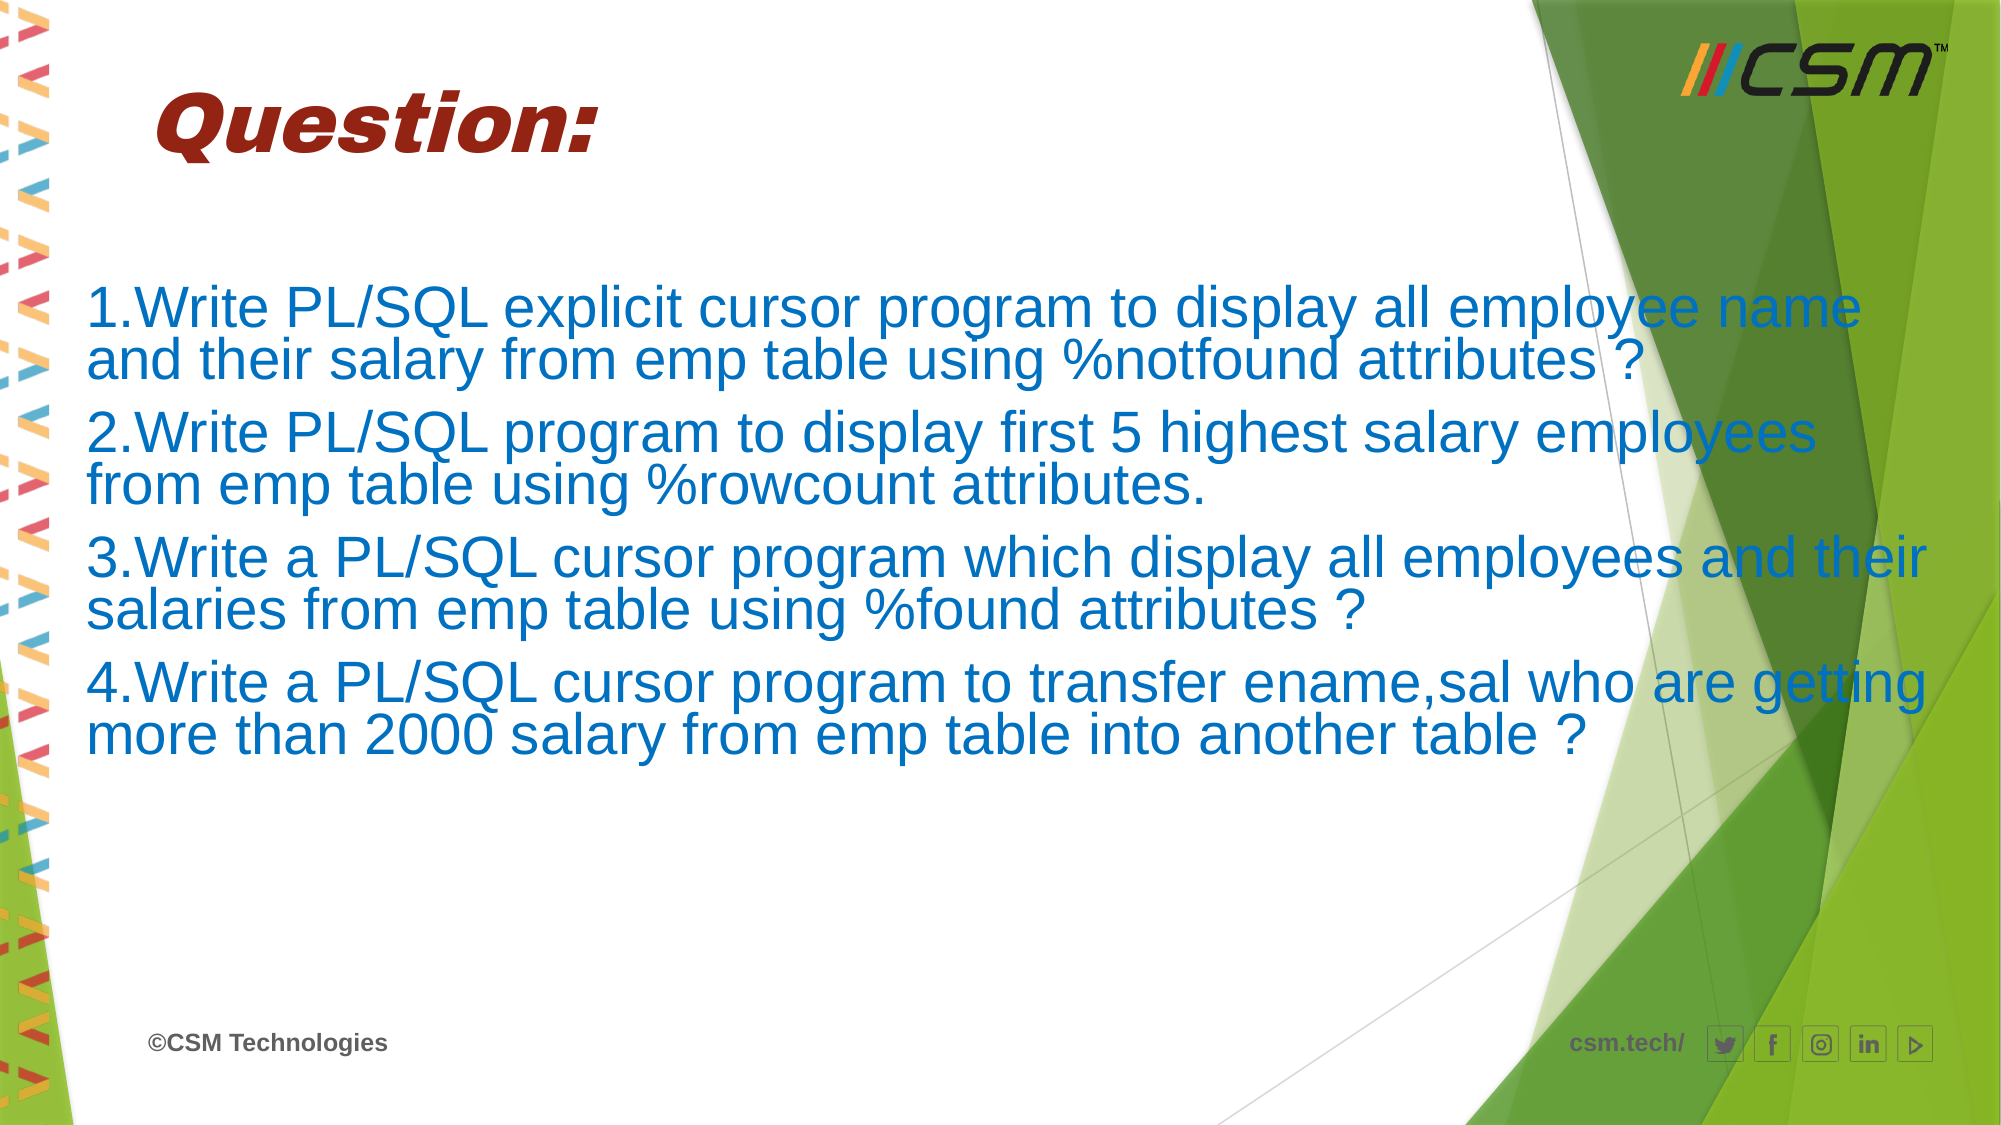

# Question:

1.Write PL/SQL explicit cursor program to display all employee name and their salary from emp table using %notfound attributes ?
2.Write PL/SQL program to display first 5 highest salary employees from emp table using %rowcount attributes.
3.Write a PL/SQL cursor program which display all employees and their salaries from emp table using %found attributes ?
4.Write a PL/SQL cursor program to transfer ename,sal who are getting more than 2000 salary from emp table into another table ?